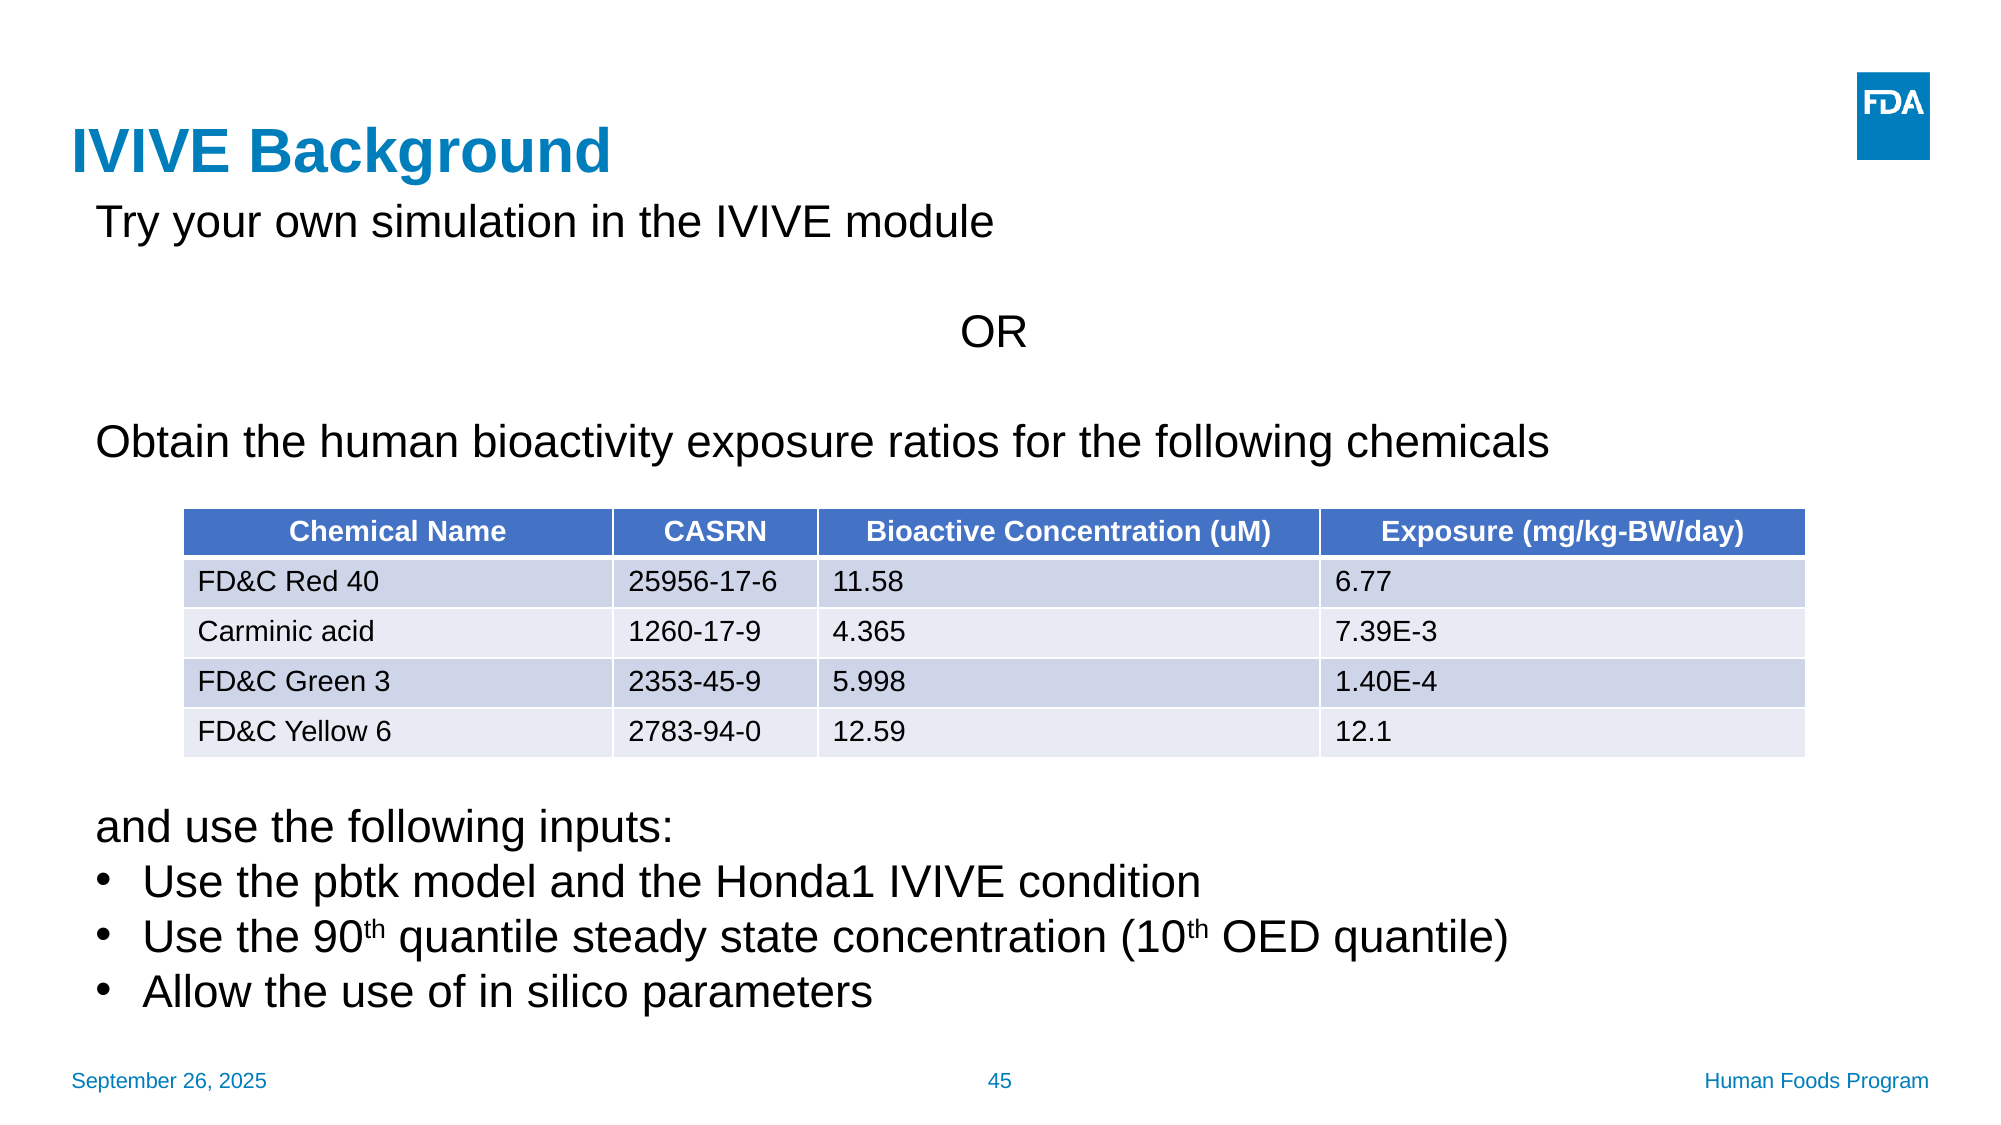

IVIVE Background
Try your own simulation in the IVIVE module

OR

Obtain the human bioactivity exposure ratios for the following chemicals

and use the following inputs:
Use the pbtk model and the Honda1 IVIVE condition
Use the 90th quantile steady state concentration (10th OED quantile)
Allow the use of in silico parameters
| Chemical Name | CASRN | Bioactive Concentration (uM) | Exposure (mg/kg-BW/day) |
| --- | --- | --- | --- |
| FD&C Red 40 | 25956-17-6 | 11.58 | 6.77 |
| Carminic acid | 1260-17-9 | 4.365 | 7.39E-3 |
| FD&C Green 3 | 2353-45-9 | 5.998 | 1.40E-4 |
| FD&C Yellow 6 | 2783-94-0 | 12.59 | 12.1 |
September 26, 2025
45
Human Foods Program